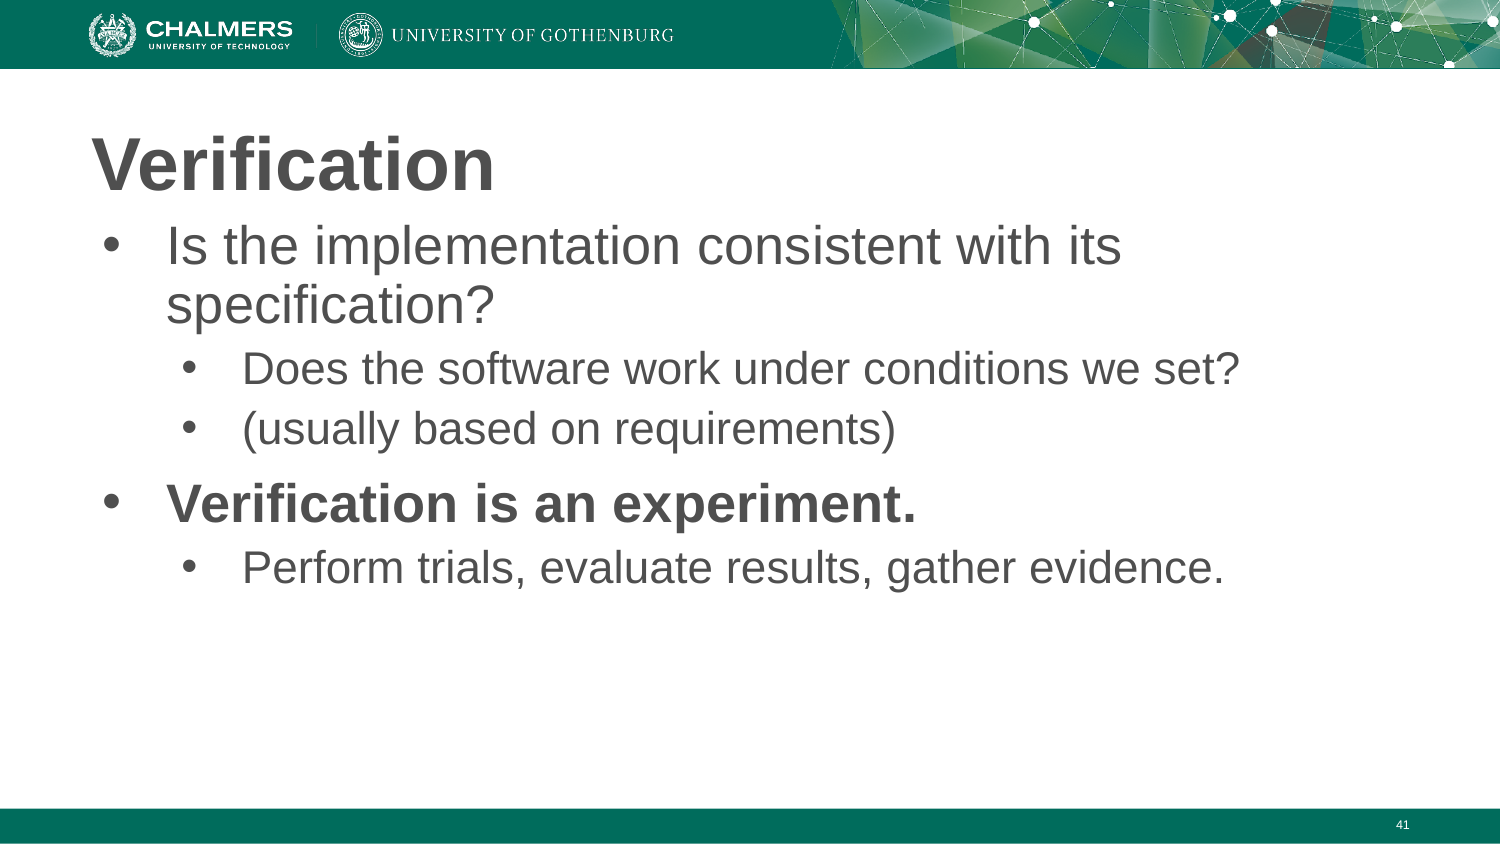

# Verification
Is the implementation consistent with its specification?
Does the software work under conditions we set?
(usually based on requirements)
Verification is an experiment.
Perform trials, evaluate results, gather evidence.
41